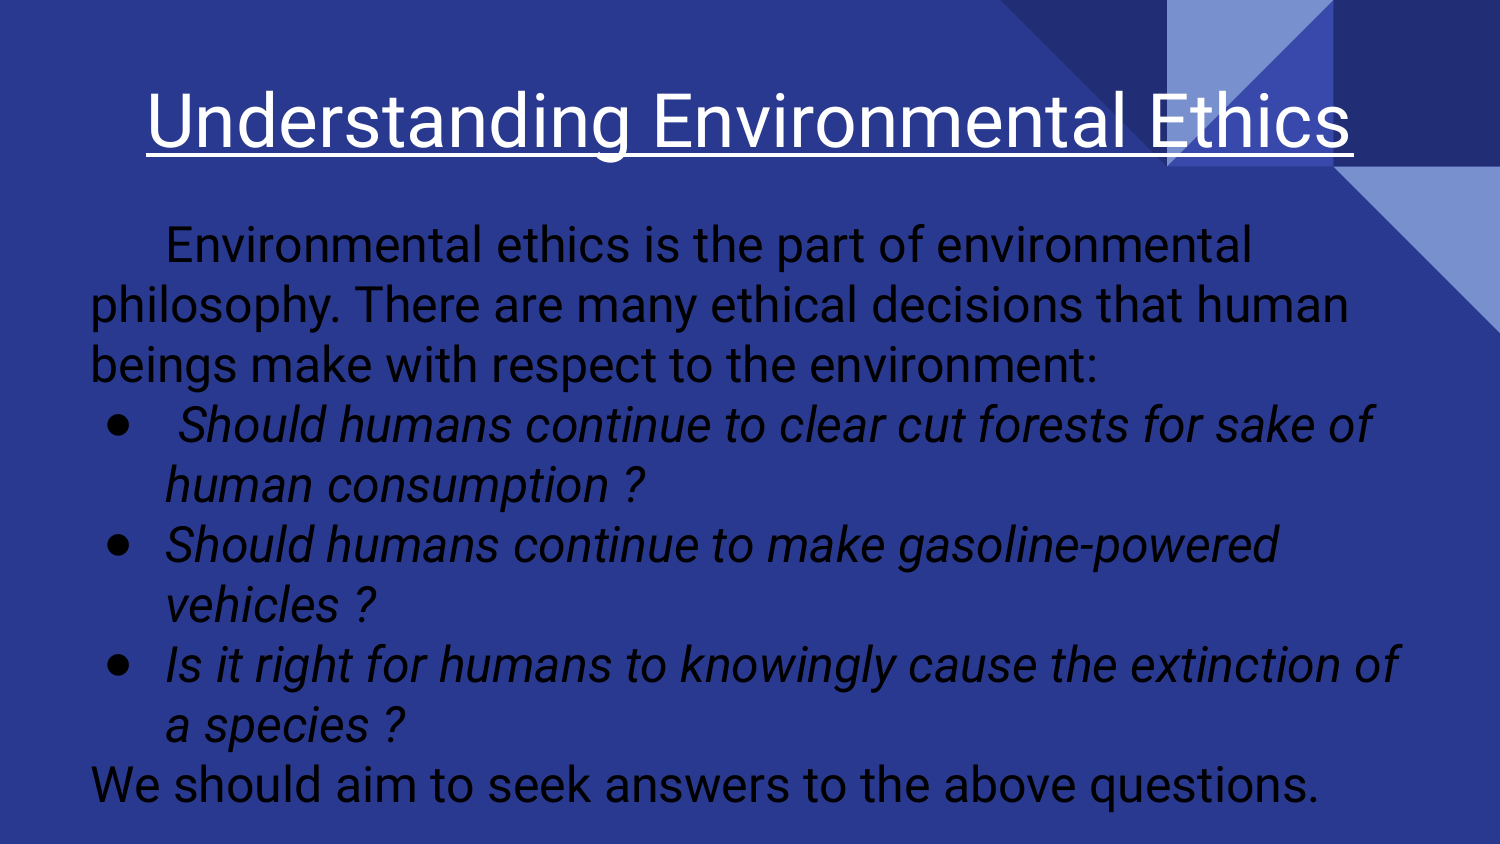

# Understanding Environmental Ethics
Environmental ethics is the part of environmental philosophy. There are many ethical decisions that human beings make with respect to the environment:
 Should humans continue to clear cut forests for sake of human consumption ?
Should humans continue to make gasoline-powered vehicles ?
Is it right for humans to knowingly cause the extinction of a species ?
We should aim to seek answers to the above questions.